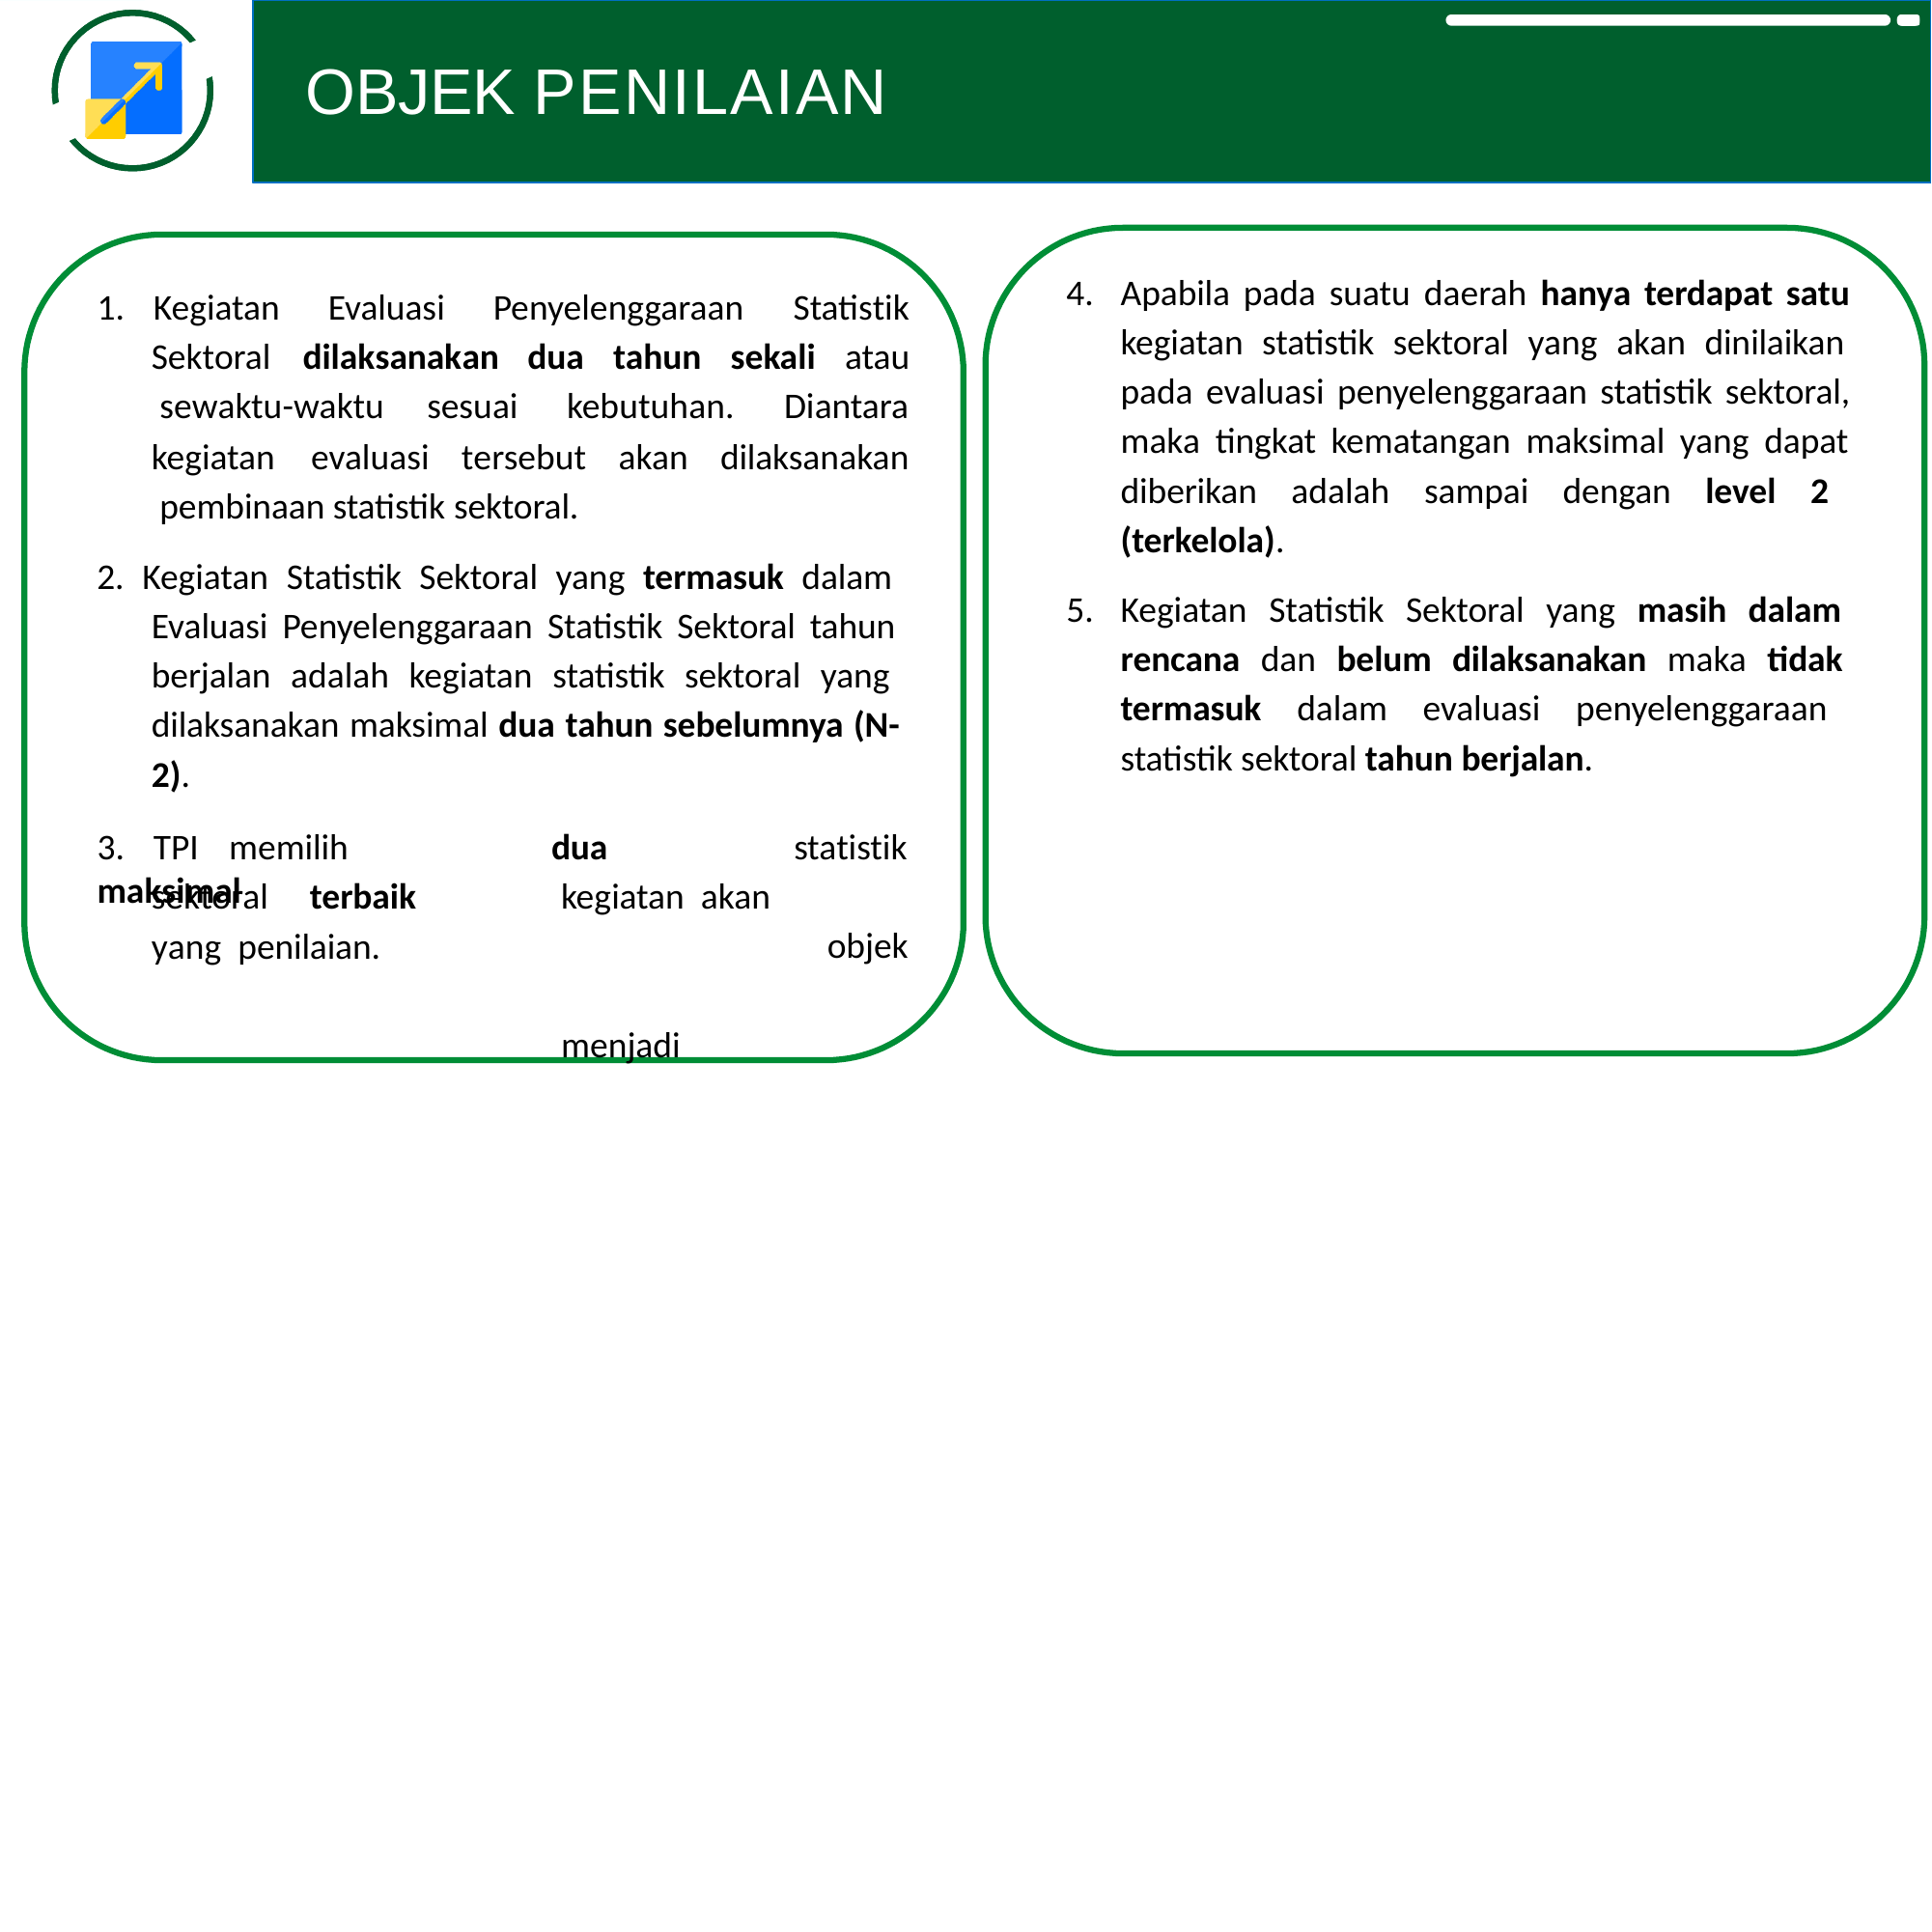

# OBJEK PENILAIAN
STATISTIK SEKTORAL

Apabila pada suatu daerah hanya terdapat satu  kegiatan statistik sektoral yang akan dinilaikan  pada evaluasi penyelenggaraan statistik sektoral,  maka tingkat kematangan maksimal yang dapat  diberikan adalah sampai dengan level 2  (terkelola).
Kegiatan Statistik Sektoral yang masih dalam  rencana dan belum dilaksanakan maka tidak  termasuk dalam evaluasi penyelenggaraan  statistik sektoral tahun berjalan.
1.	Kegiatan	Evaluasi	Penyelenggaraan	Statistik
Sektoral	dilaksanakan	dua	tahun	sekali	atau  sewaktu-waktu	sesuai		kebutuhan.	Diantara
kegiatan	evaluasi	tersebut	akan	dilaksanakan  pembinaan statistik sektoral.
2. Kegiatan Statistik Sektoral yang termasuk dalam  Evaluasi Penyelenggaraan Statistik Sektoral tahun  berjalan adalah kegiatan statistik sektoral yang  dilaksanakan maksimal dua tahun sebelumnya (N-  2).
dua	kegiatan  akan		menjadi
statistik  objek
3.	TPI	memilih	maksimal
sektoral	terbaik	yang  penilaian.